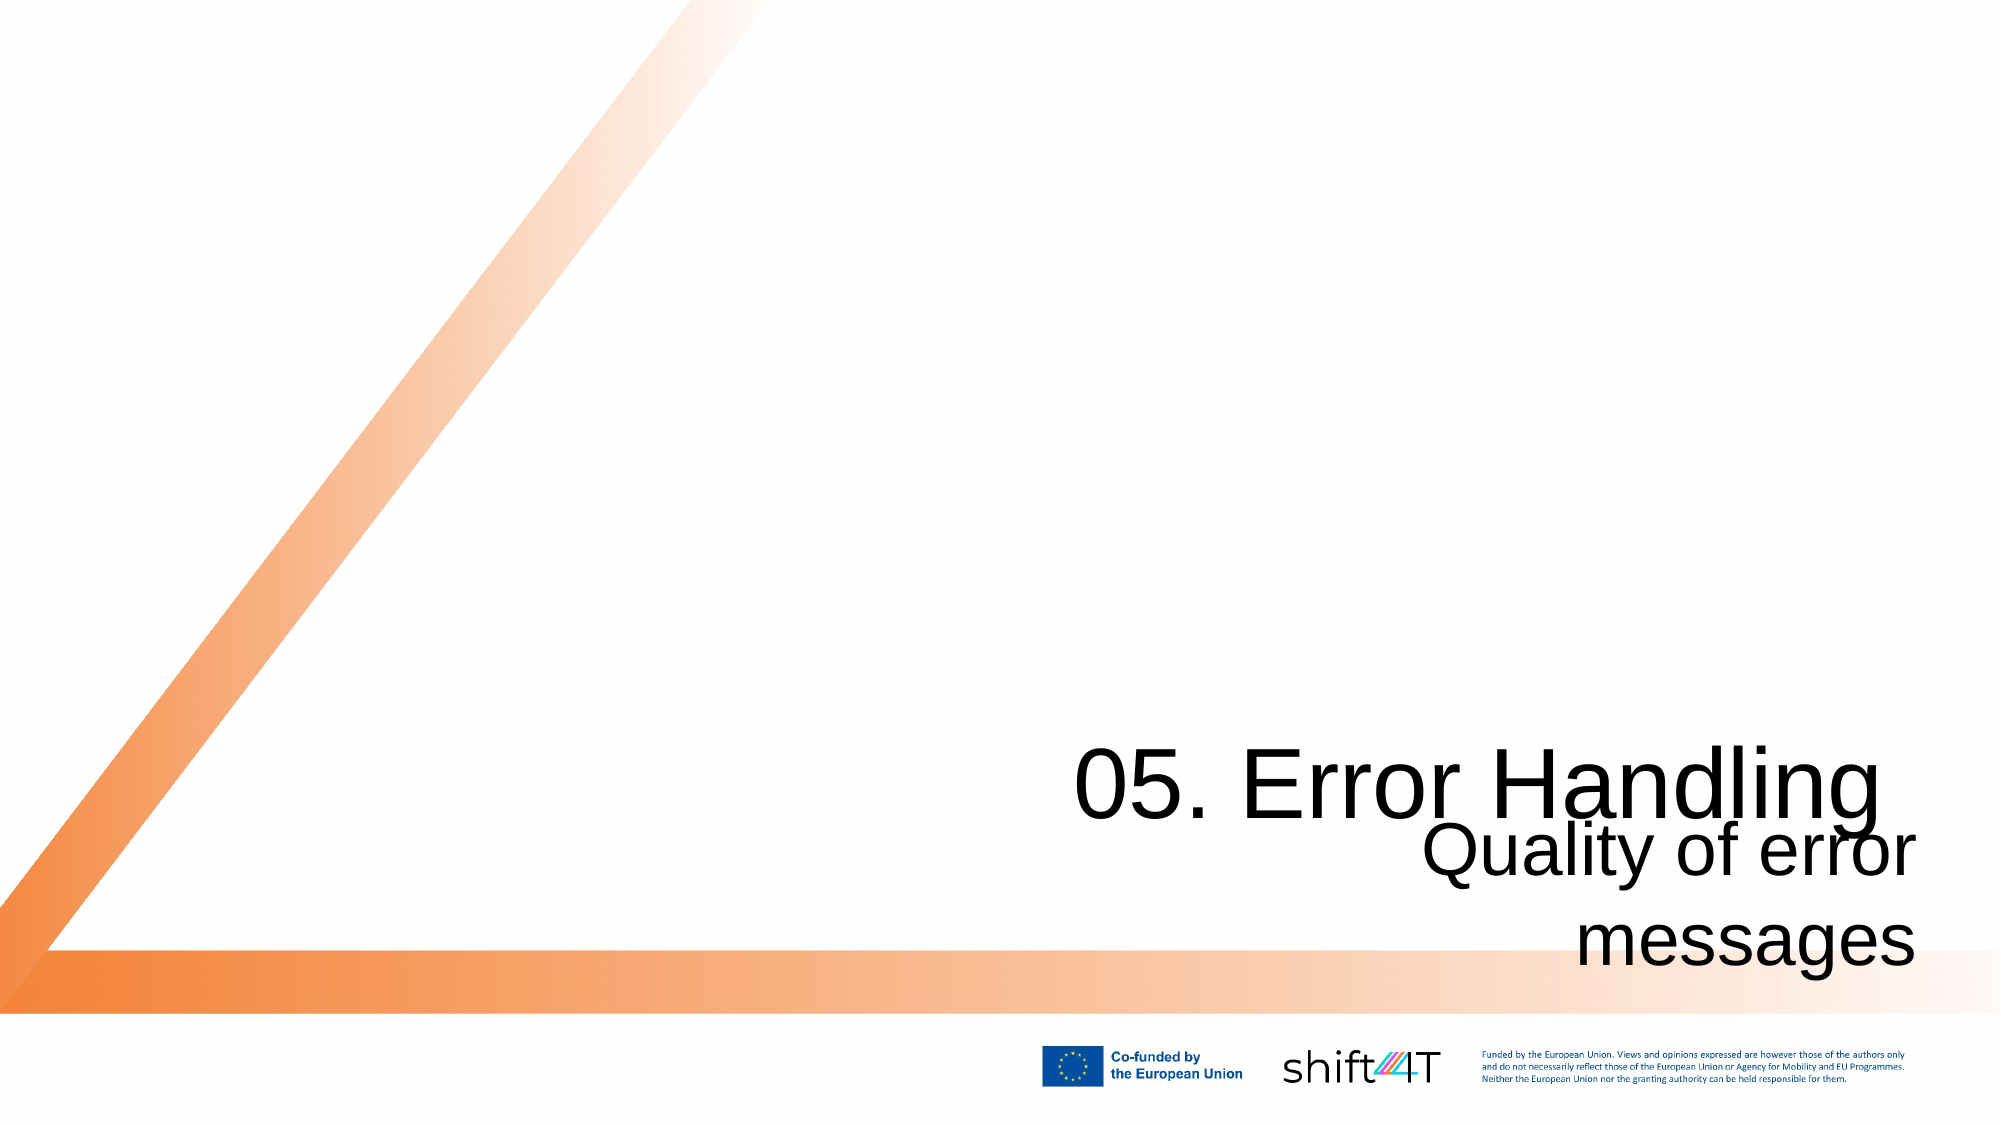

# 05. Error Handling
Quality of error messages